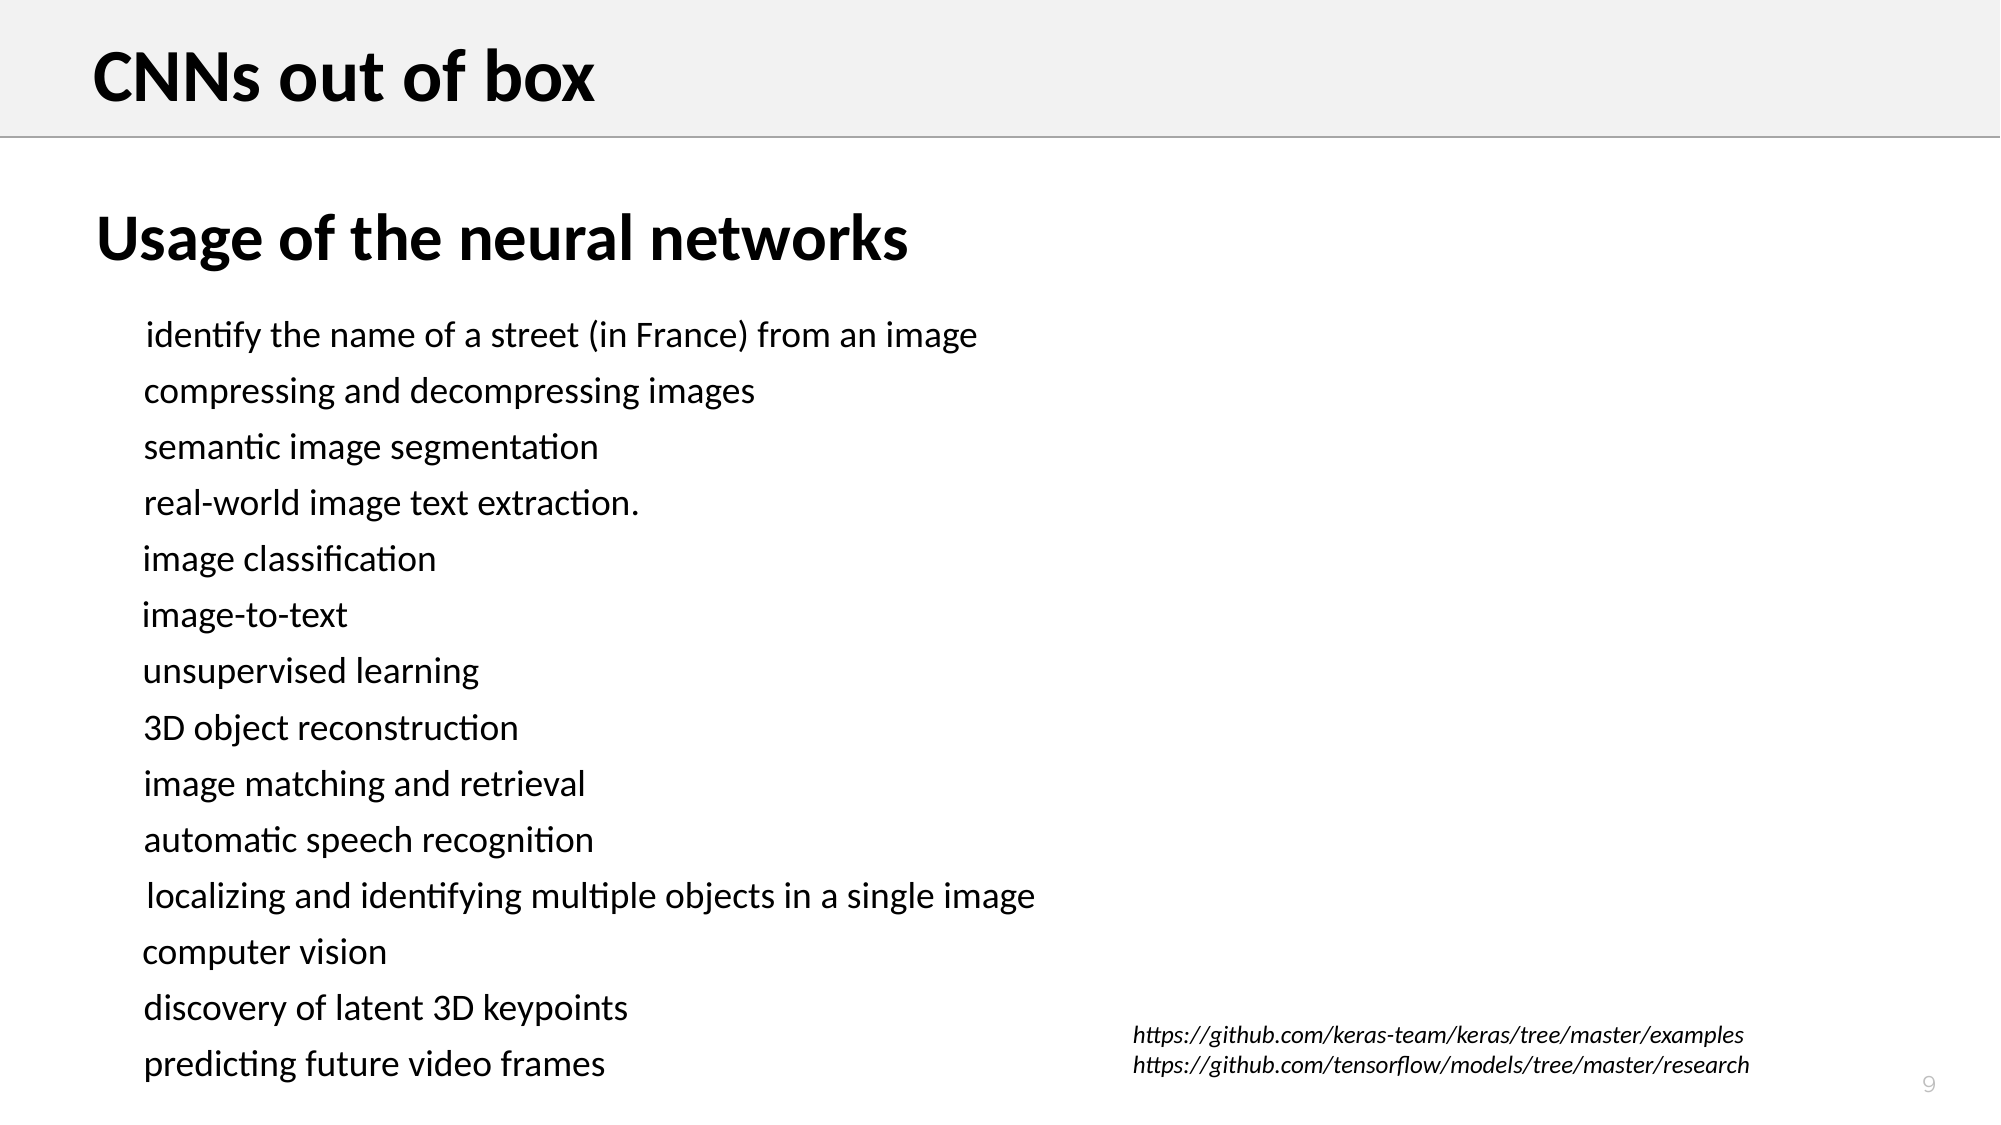

CNNs out of box
Usage of the neural networks
identify the name of a street (in France) from an image
compressing and decompressing images
semantic image segmentation
real-world image text extraction.
image classification
image-to-text
unsupervised learning
3D object reconstruction
image matching and retrieval
automatic speech recognition
localizing and identifying multiple objects in a single image
computer vision
discovery of latent 3D keypoints
https://github.com/keras-team/keras/tree/master/examples
https://github.com/tensorflow/models/tree/master/research
predicting future video frames